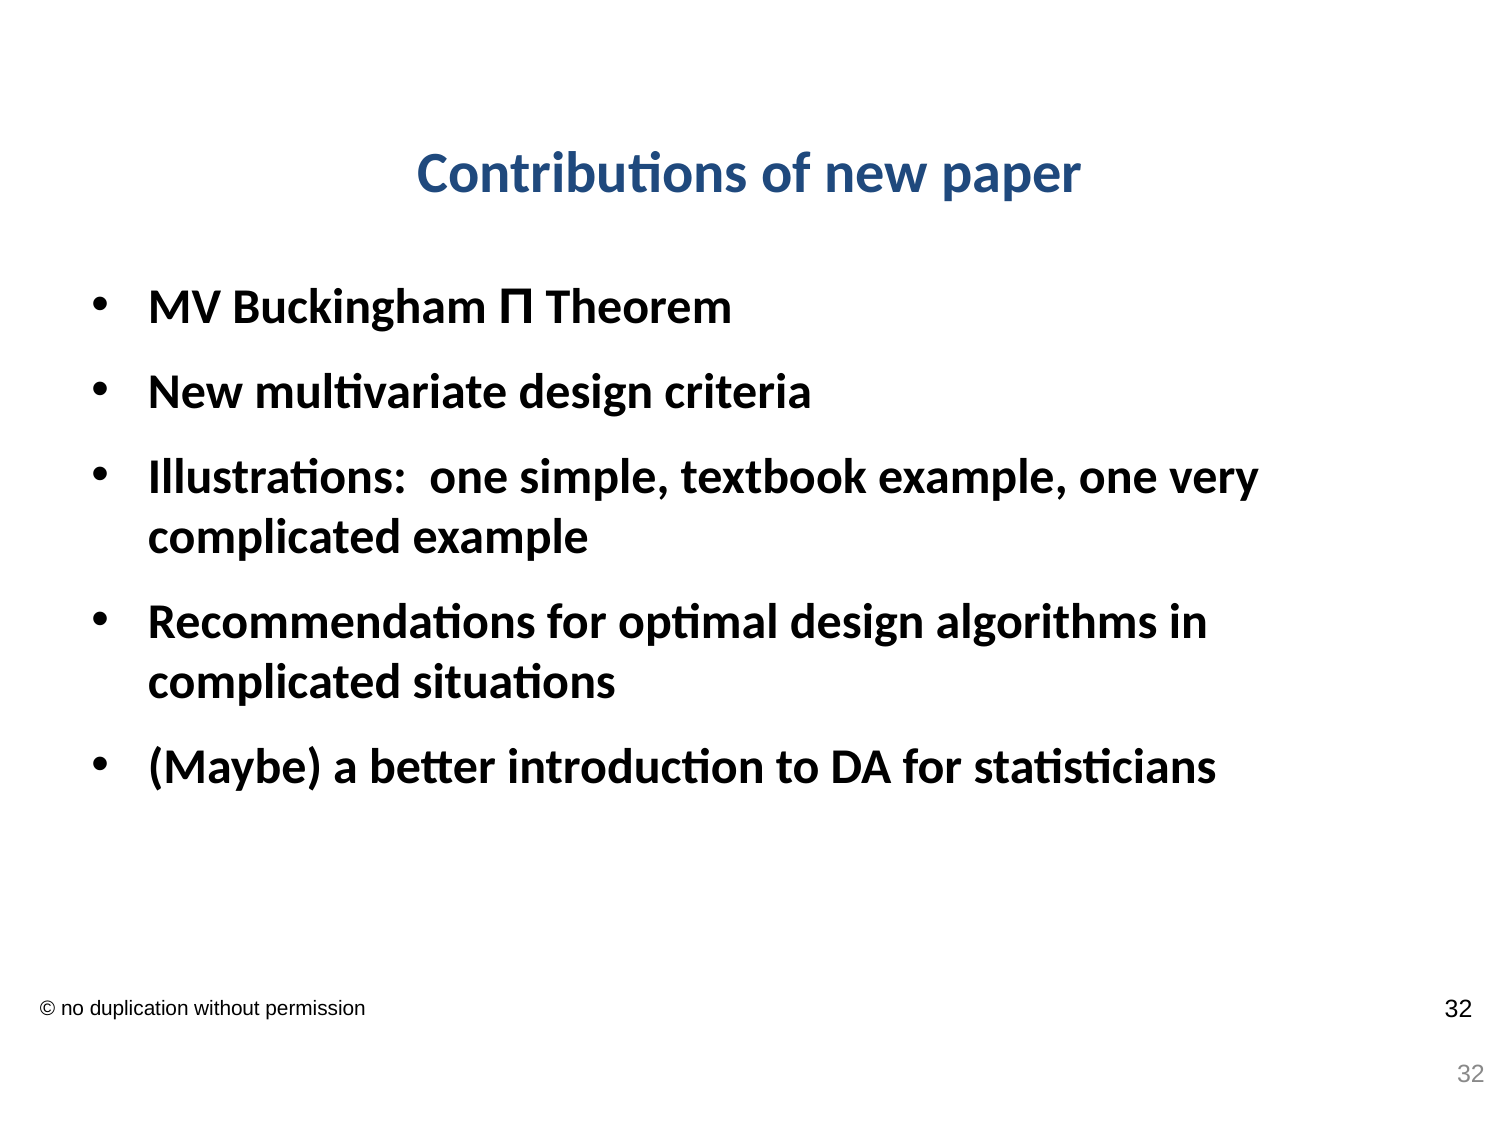

# Contributions of new paper
MV Buckingham Π Theorem
New multivariate design criteria
Illustrations:  one simple, textbook example, one very complicated example
Recommendations for optimal design algorithms in complicated situations
(Maybe) a better introduction to DA for statisticians

32